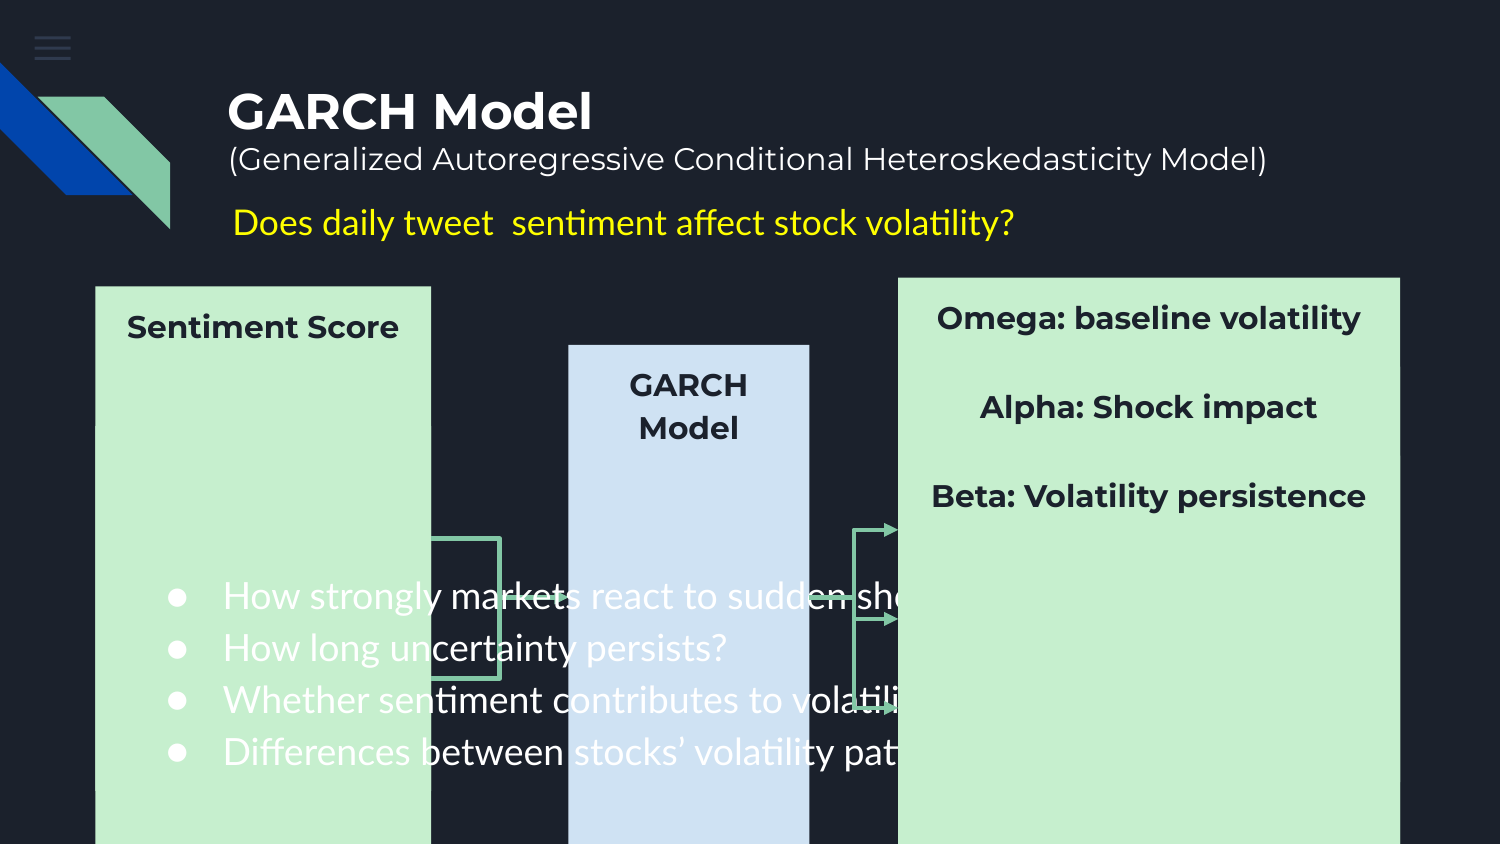

# GARCH Model
(Generalized Autoregressive Conditional Heteroskedasticity Model)
Does daily tweet  sentiment affect stock volatility?
Omega: baseline volatility
Sentiment Score
GARCH Model
Alpha: Shock impact
Price Change (%)
Beta: Volatility persistence
How strongly markets react to sudden shocks?
How long uncertainty persists?
Whether sentiment contributes to volatility
Differences between stocks’ volatility patterns